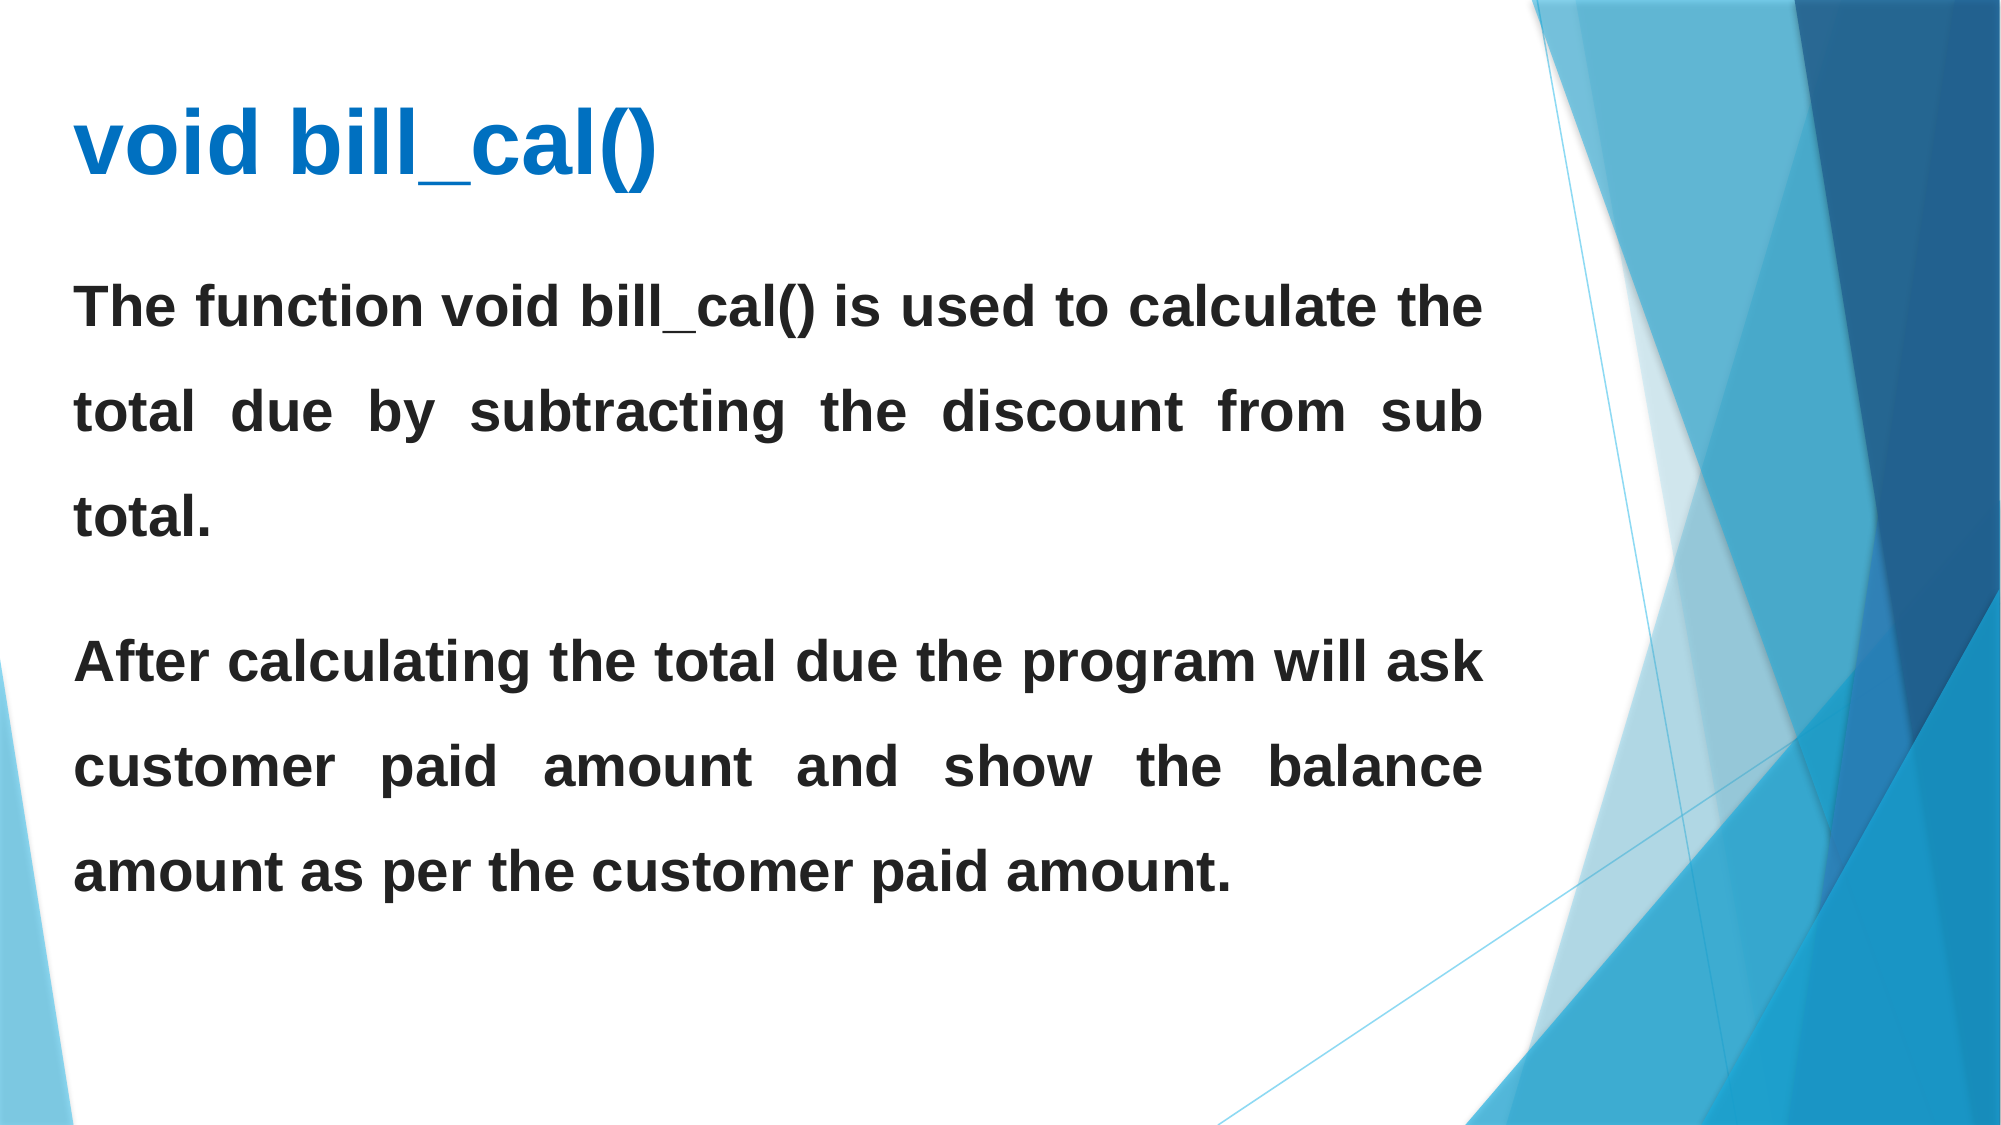

void bill_cal()
The function void bill_cal() is used to calculate the total due by subtracting the discount from sub total.
After calculating the total due the program will ask customer paid amount and show the balance amount as per the customer paid amount.